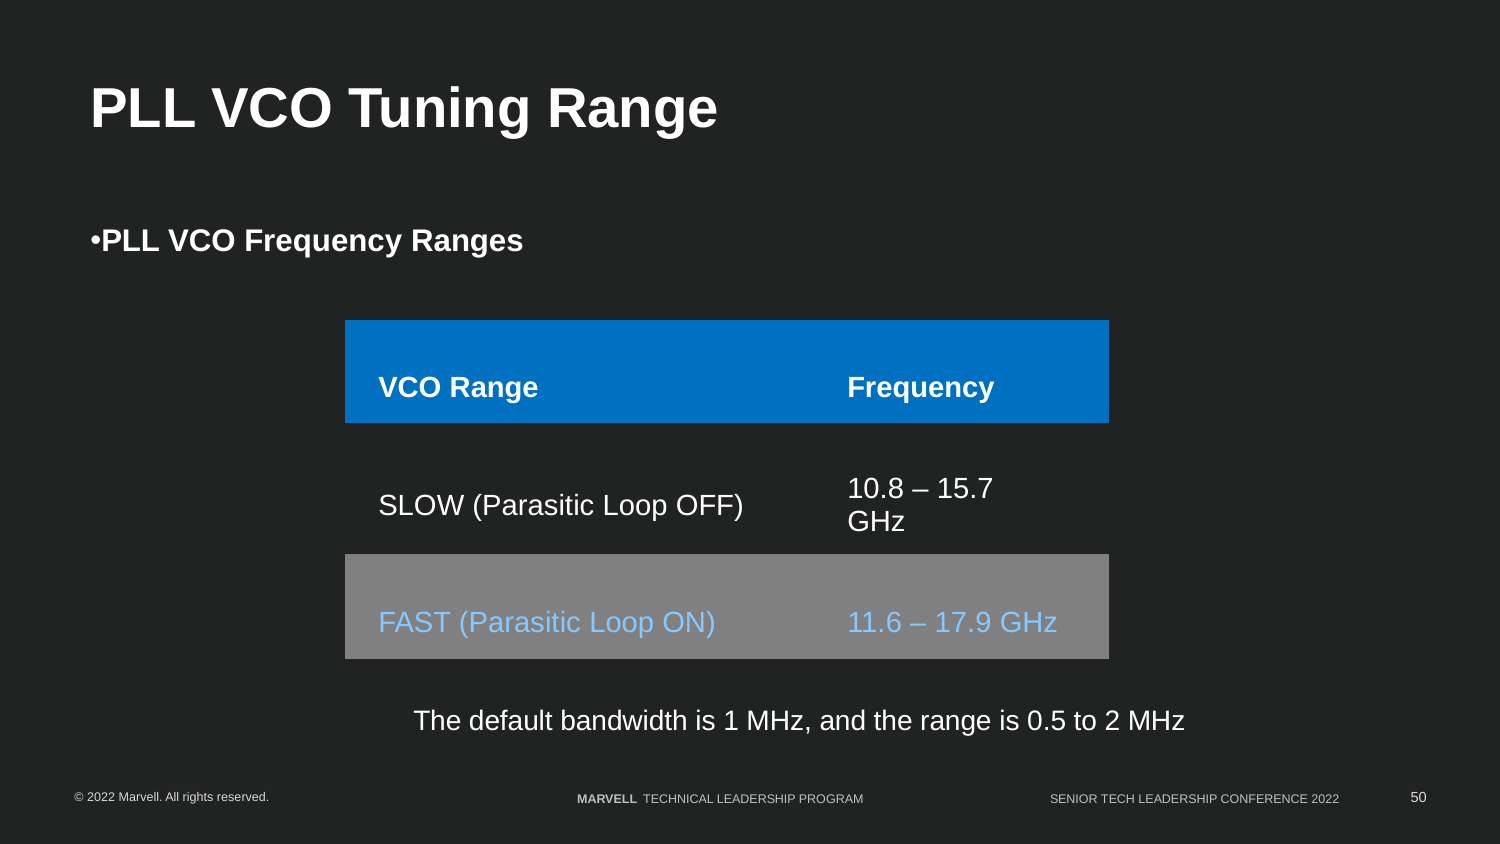

PLL VCO Tuning Range
PLL VCO Frequency Ranges

| VCO Range | Frequency |
| --- | --- |
| SLOW (Parasitic Loop OFF) | 10.8 – 15.7 GHz |
| FAST (Parasitic Loop ON) | 11.6 – 17.9 GHz |
	The default bandwidth is 1 MHz, and the range is 0.5 to 2 MHz